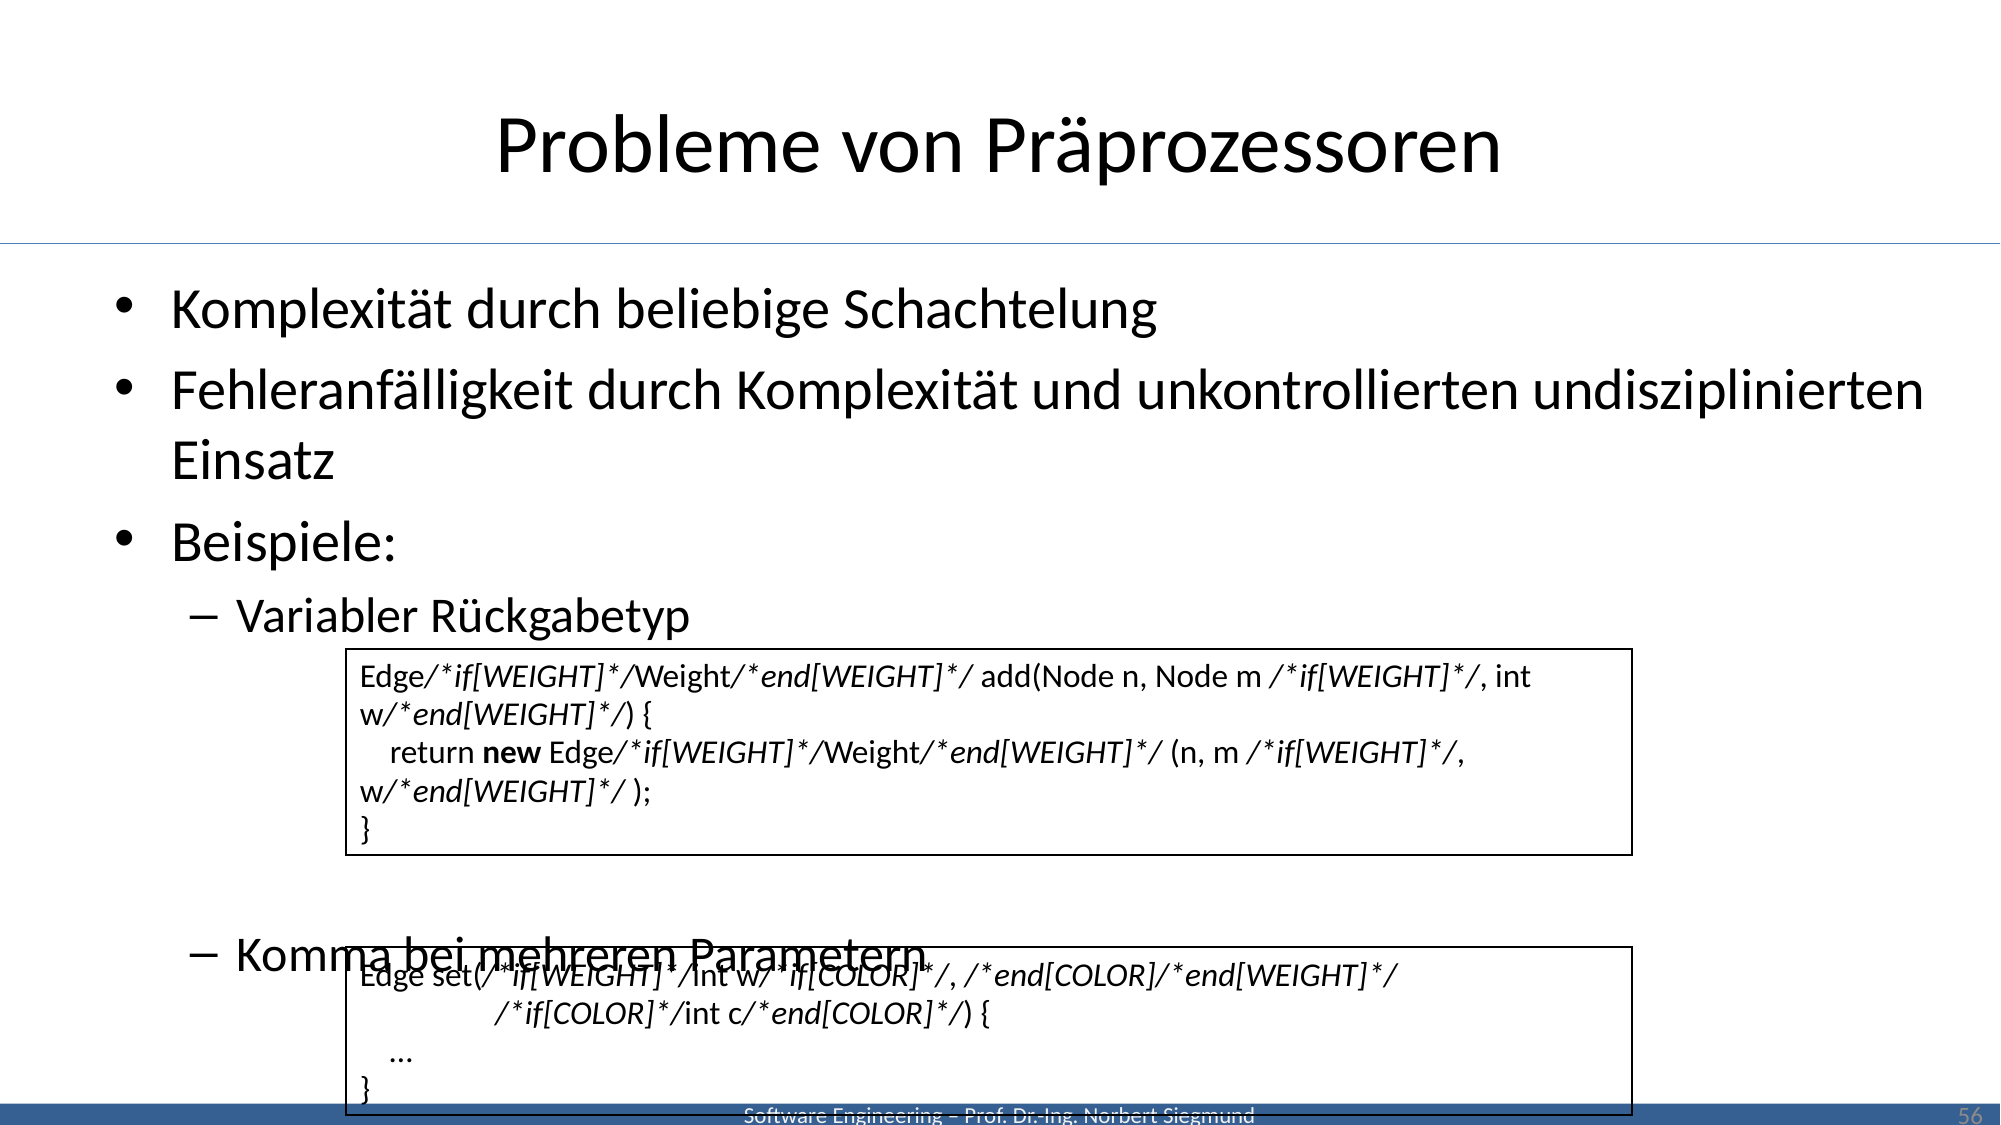

# Probleme von Präprozessoren
Komplexität durch beliebige Schachtelung
Fehleranfälligkeit durch Komplexität und unkontrollierten undisziplinierten Einsatz
Beispiele:
Variabler Rückgabetyp

Komma bei mehreren Parametern
Edge/*if[WEIGHT]*/Weight/*end[WEIGHT]*/ add(Node n, Node m /*if[WEIGHT]*/, int w/*end[WEIGHT]*/) {
    return new Edge/*if[WEIGHT]*/Weight/*end[WEIGHT]*/ (n, m /*if[WEIGHT]*/, w/*end[WEIGHT]*/ );
}
Edge set(/*if[WEIGHT]*/int w/*if[COLOR]*/, /*end[COLOR]/*end[WEIGHT]*/
	/*if[COLOR]*/int c/*end[COLOR]*/) {
    …
}
56